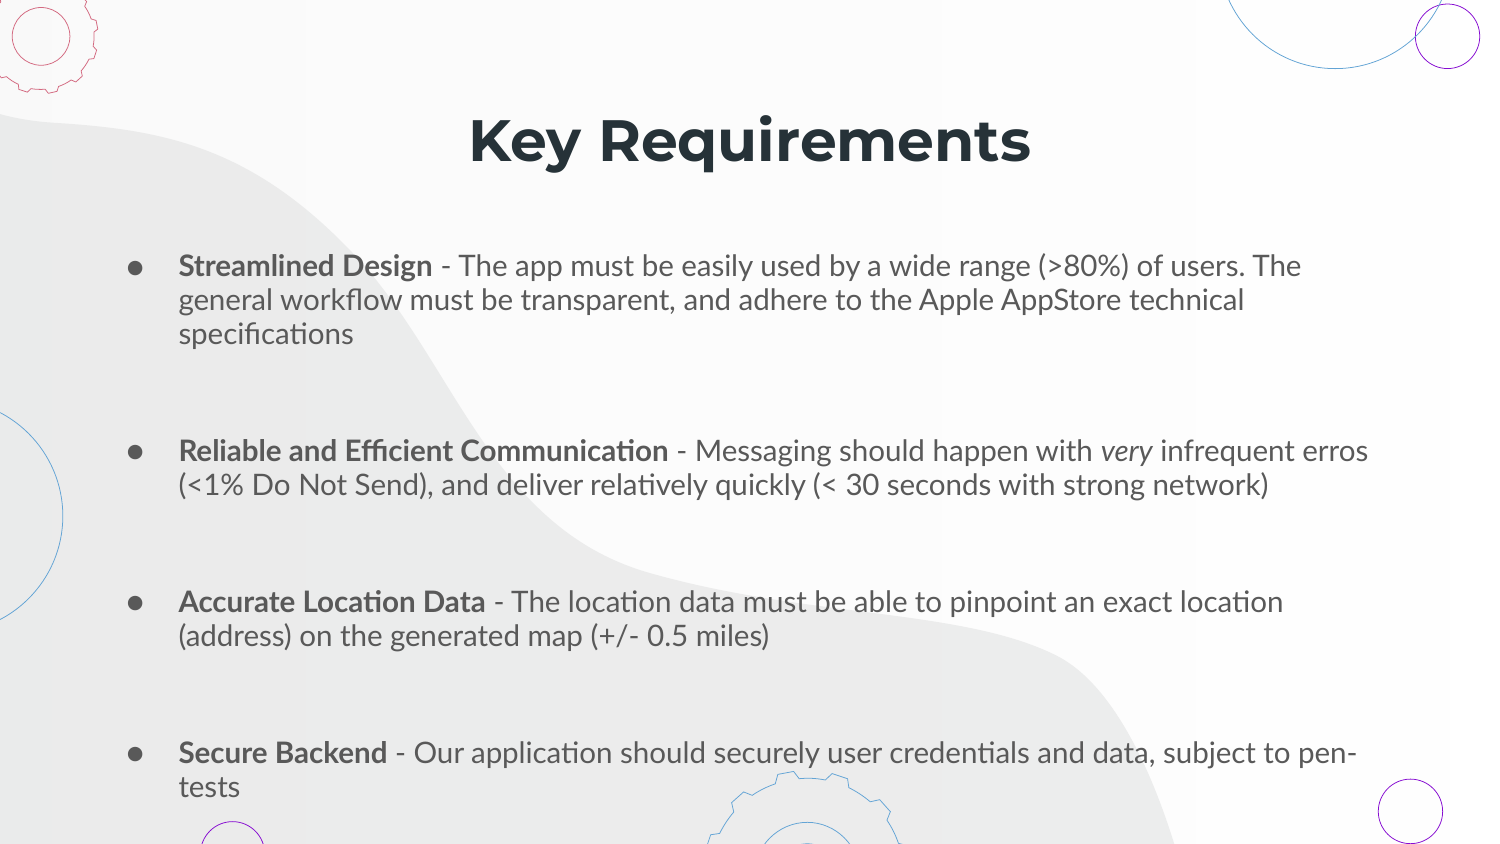

# Key Requirements
Streamlined Design - The app must be easily used by a wide range (>80%) of users. The general workflow must be transparent, and adhere to the Apple AppStore technical specifications

Reliable and Efficient Communication - Messaging should happen with very infrequent erros (<1% Do Not Send), and deliver relatively quickly (< 30 seconds with strong network)

Accurate Location Data - The location data must be able to pinpoint an exact location (address) on the generated map (+/- 0.5 miles)

Secure Backend - Our application should securely user credentials and data, subject to pen-tests